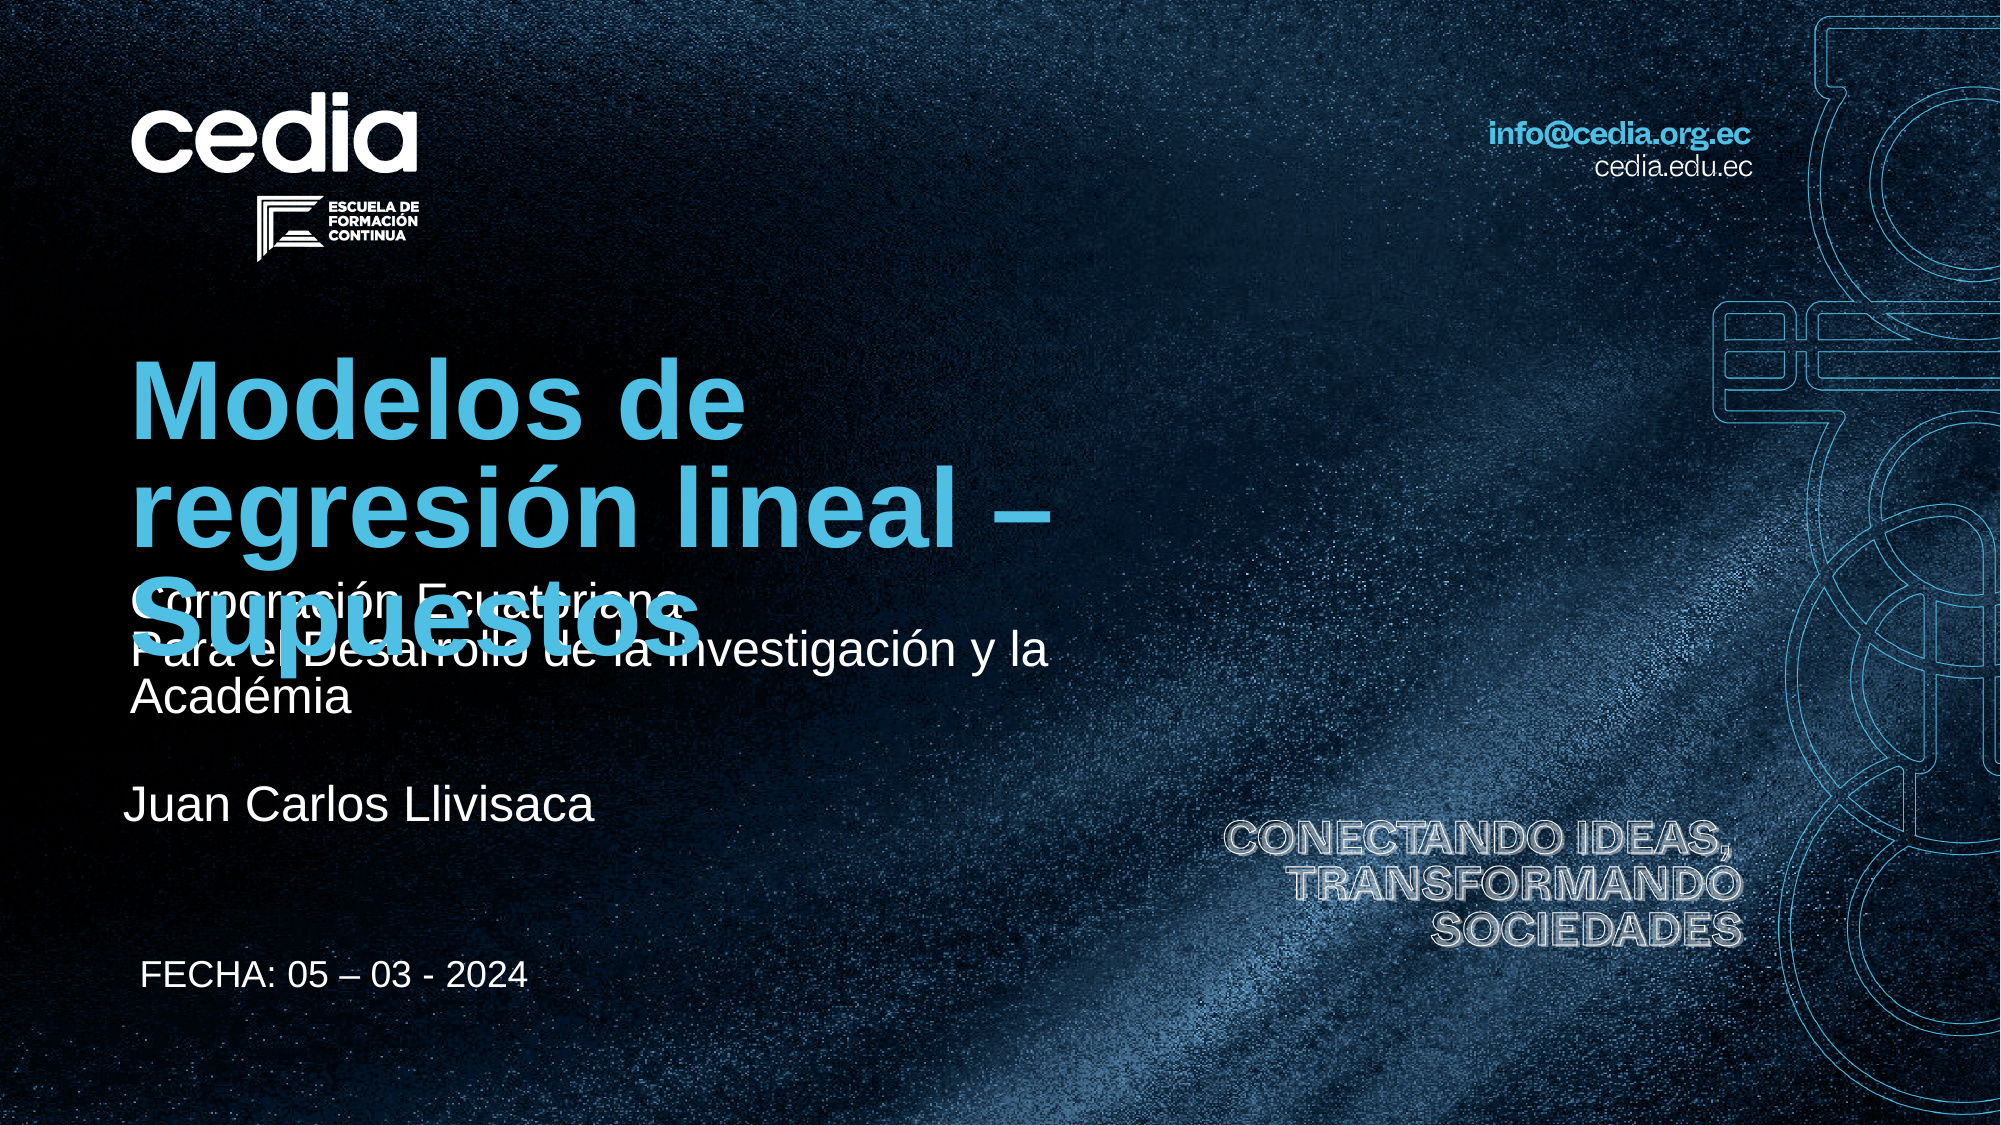

Modelos de regresión lineal – Supuestos
Corporación Ecuatoriana
Para el Desarrollo de la Investigación y la Académia
Juan Carlos Llivisaca
FECHA: 05 – 03 - 2024